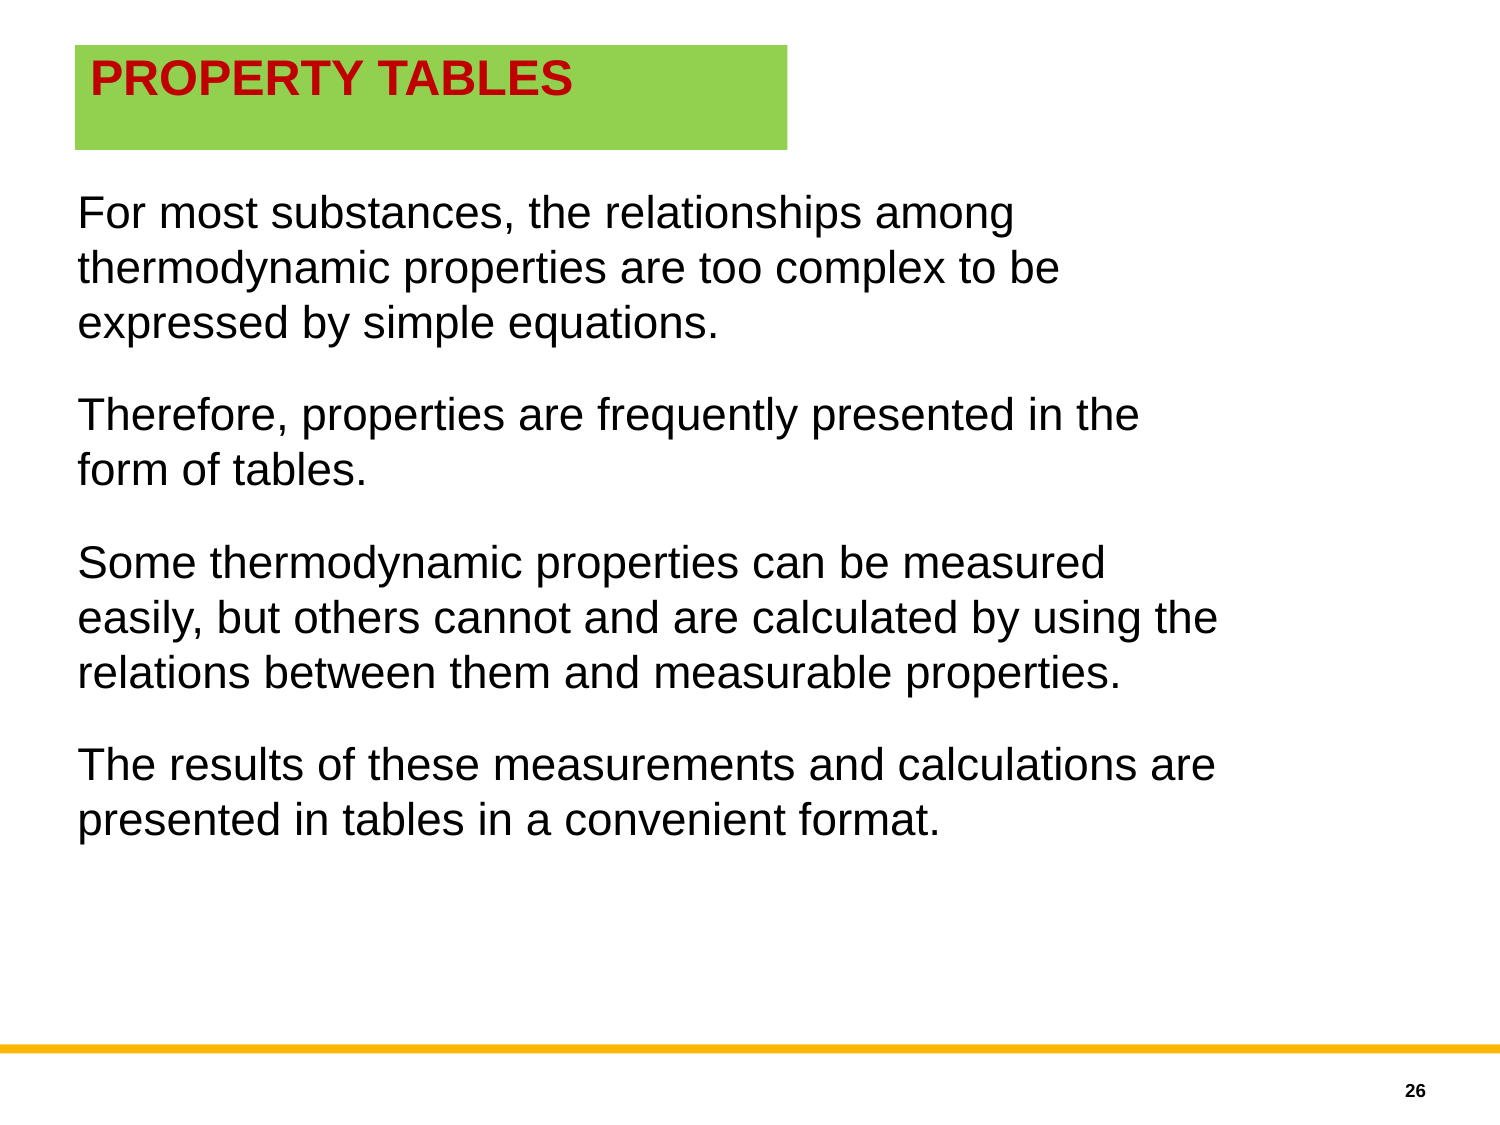

# PROPERTY TABLES
For most substances, the relationships among thermodynamic properties are too complex to be expressed by simple equations.
Therefore, properties are frequently presented in the form of tables.
Some thermodynamic properties can be measured easily, but others cannot and are calculated by using the relations between them and measurable properties.
The results of these measurements and calculations are presented in tables in a convenient format.
26